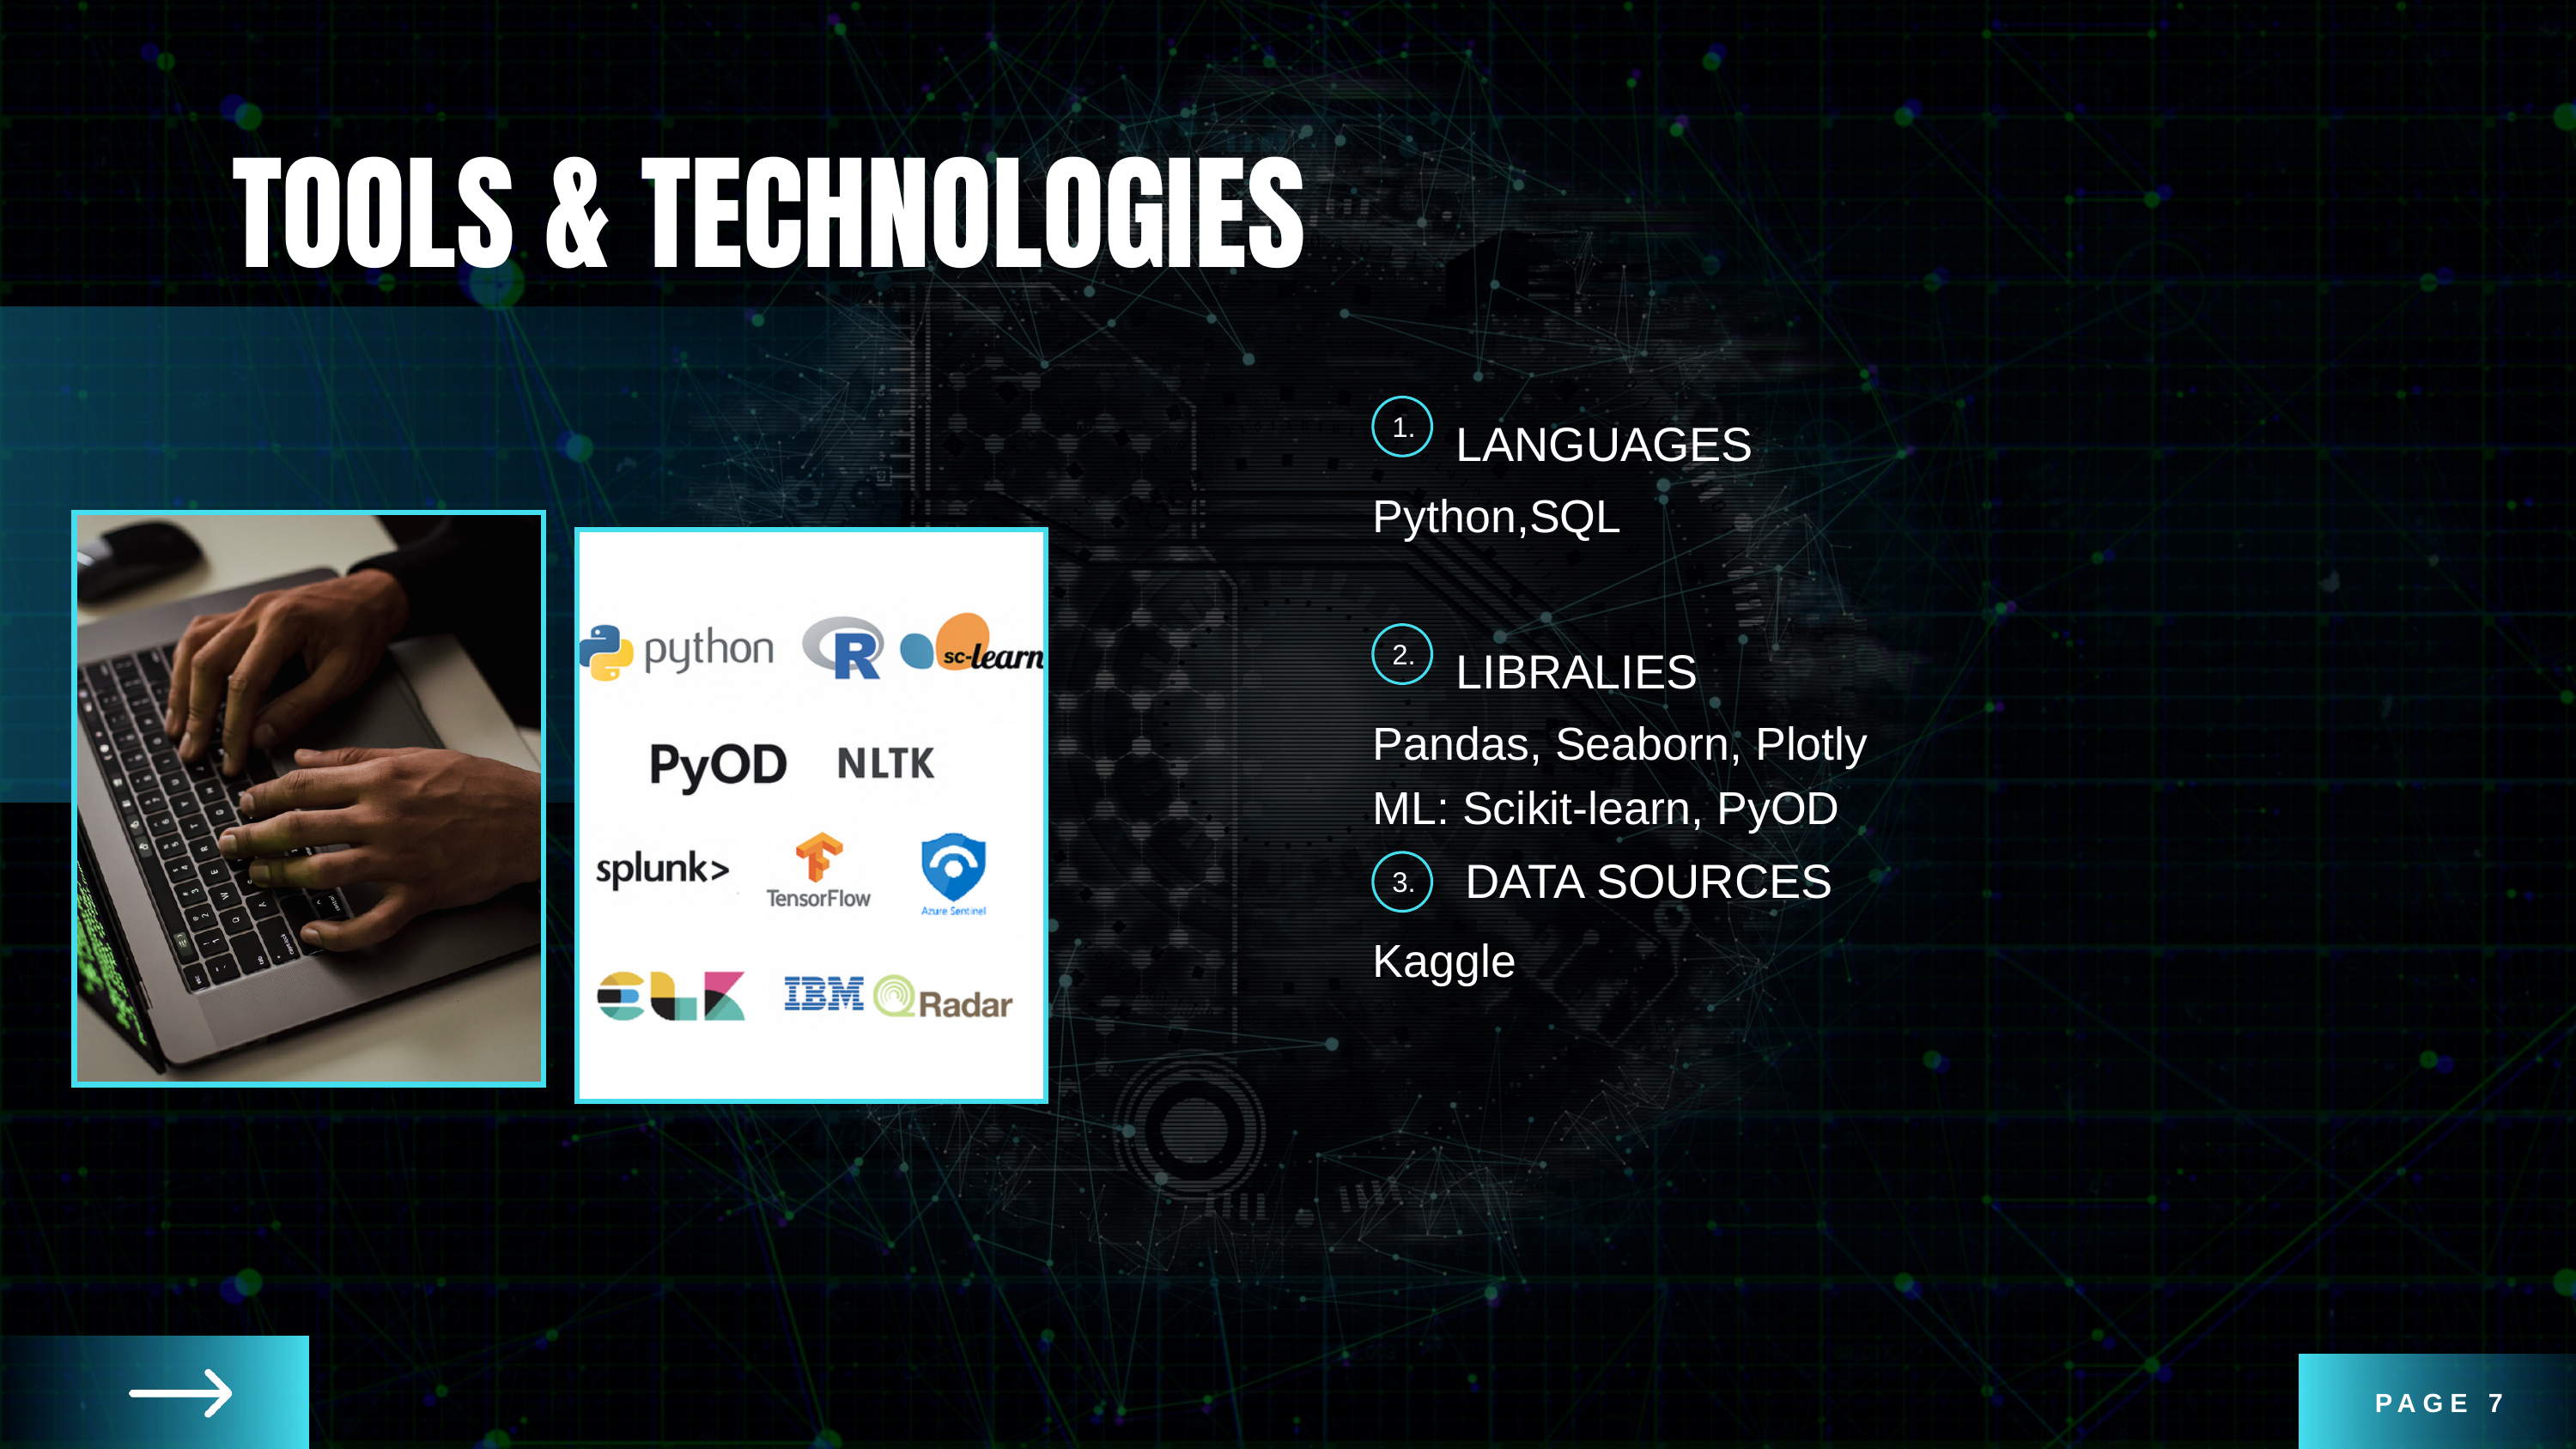

TOOLS & TECHNOLOGIES

1.
LANGUAGES
Python,SQL

2.
LIBRALIES
Pandas, Seaborn, Plotly
ML: Scikit-learn, PyOD
DATA SOURCES

3.
Kaggle

PAGE 7